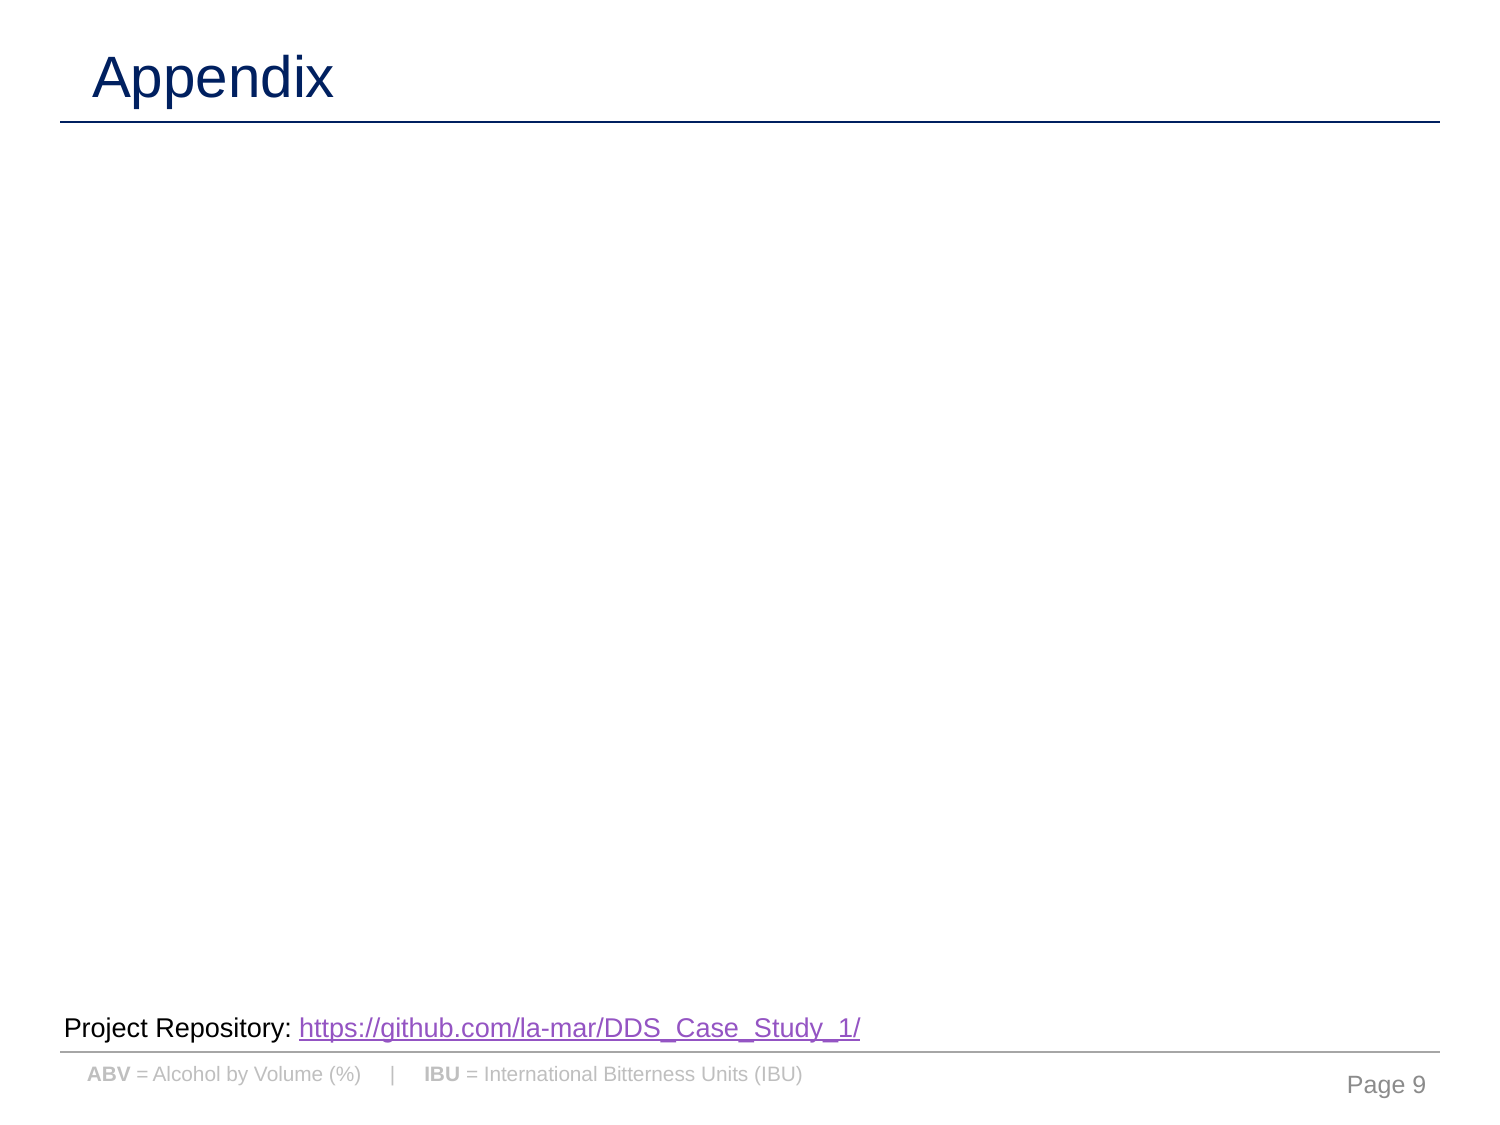

Appendix

Project Repository: https://github.com/la-mar/DDS_Case_Study_1/

ABV = Alcohol by Volume (%)     |     IBU = International Bitterness Units (IBU)

Page 9